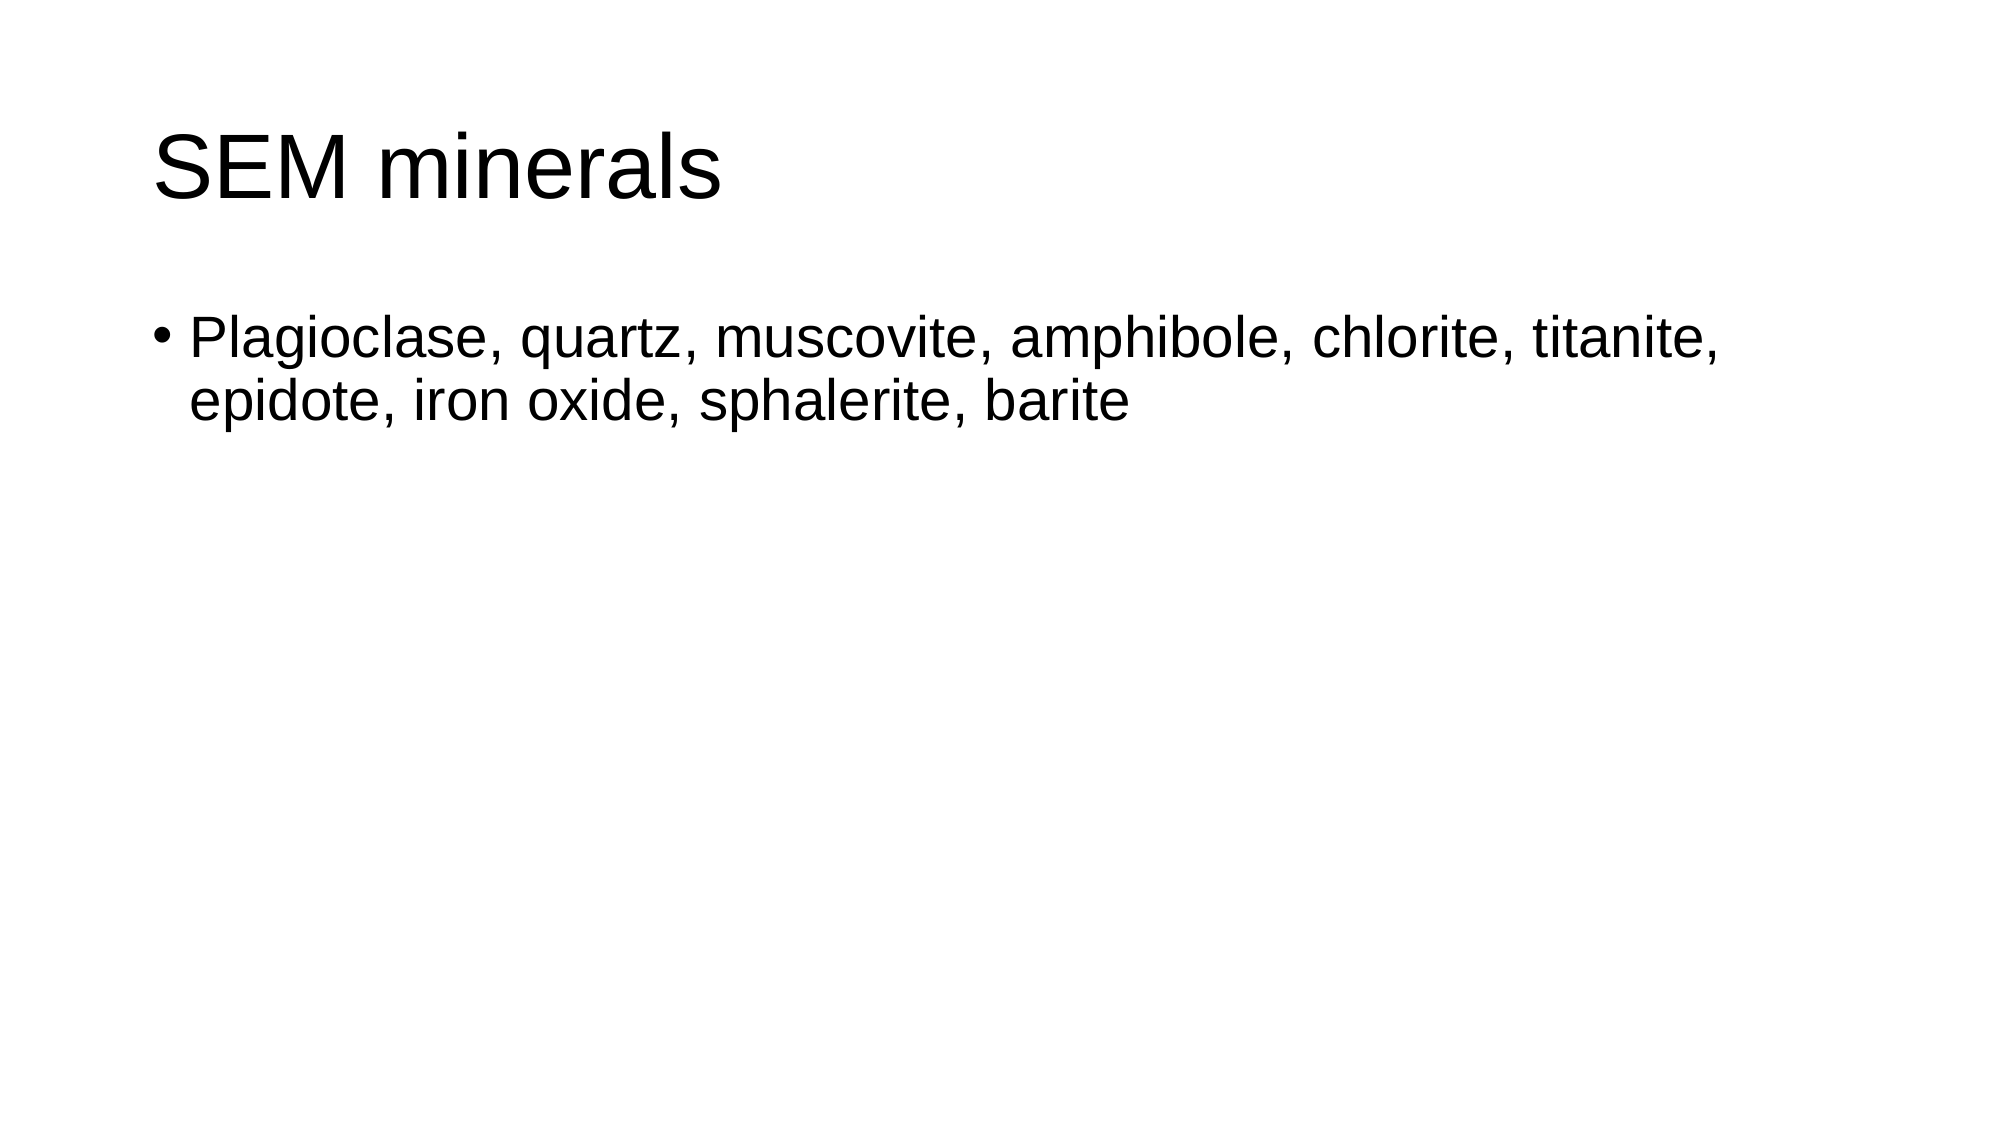

# SEM minerals
Plagioclase, quartz, muscovite, amphibole, chlorite, titanite, epidote, iron oxide, sphalerite, barite